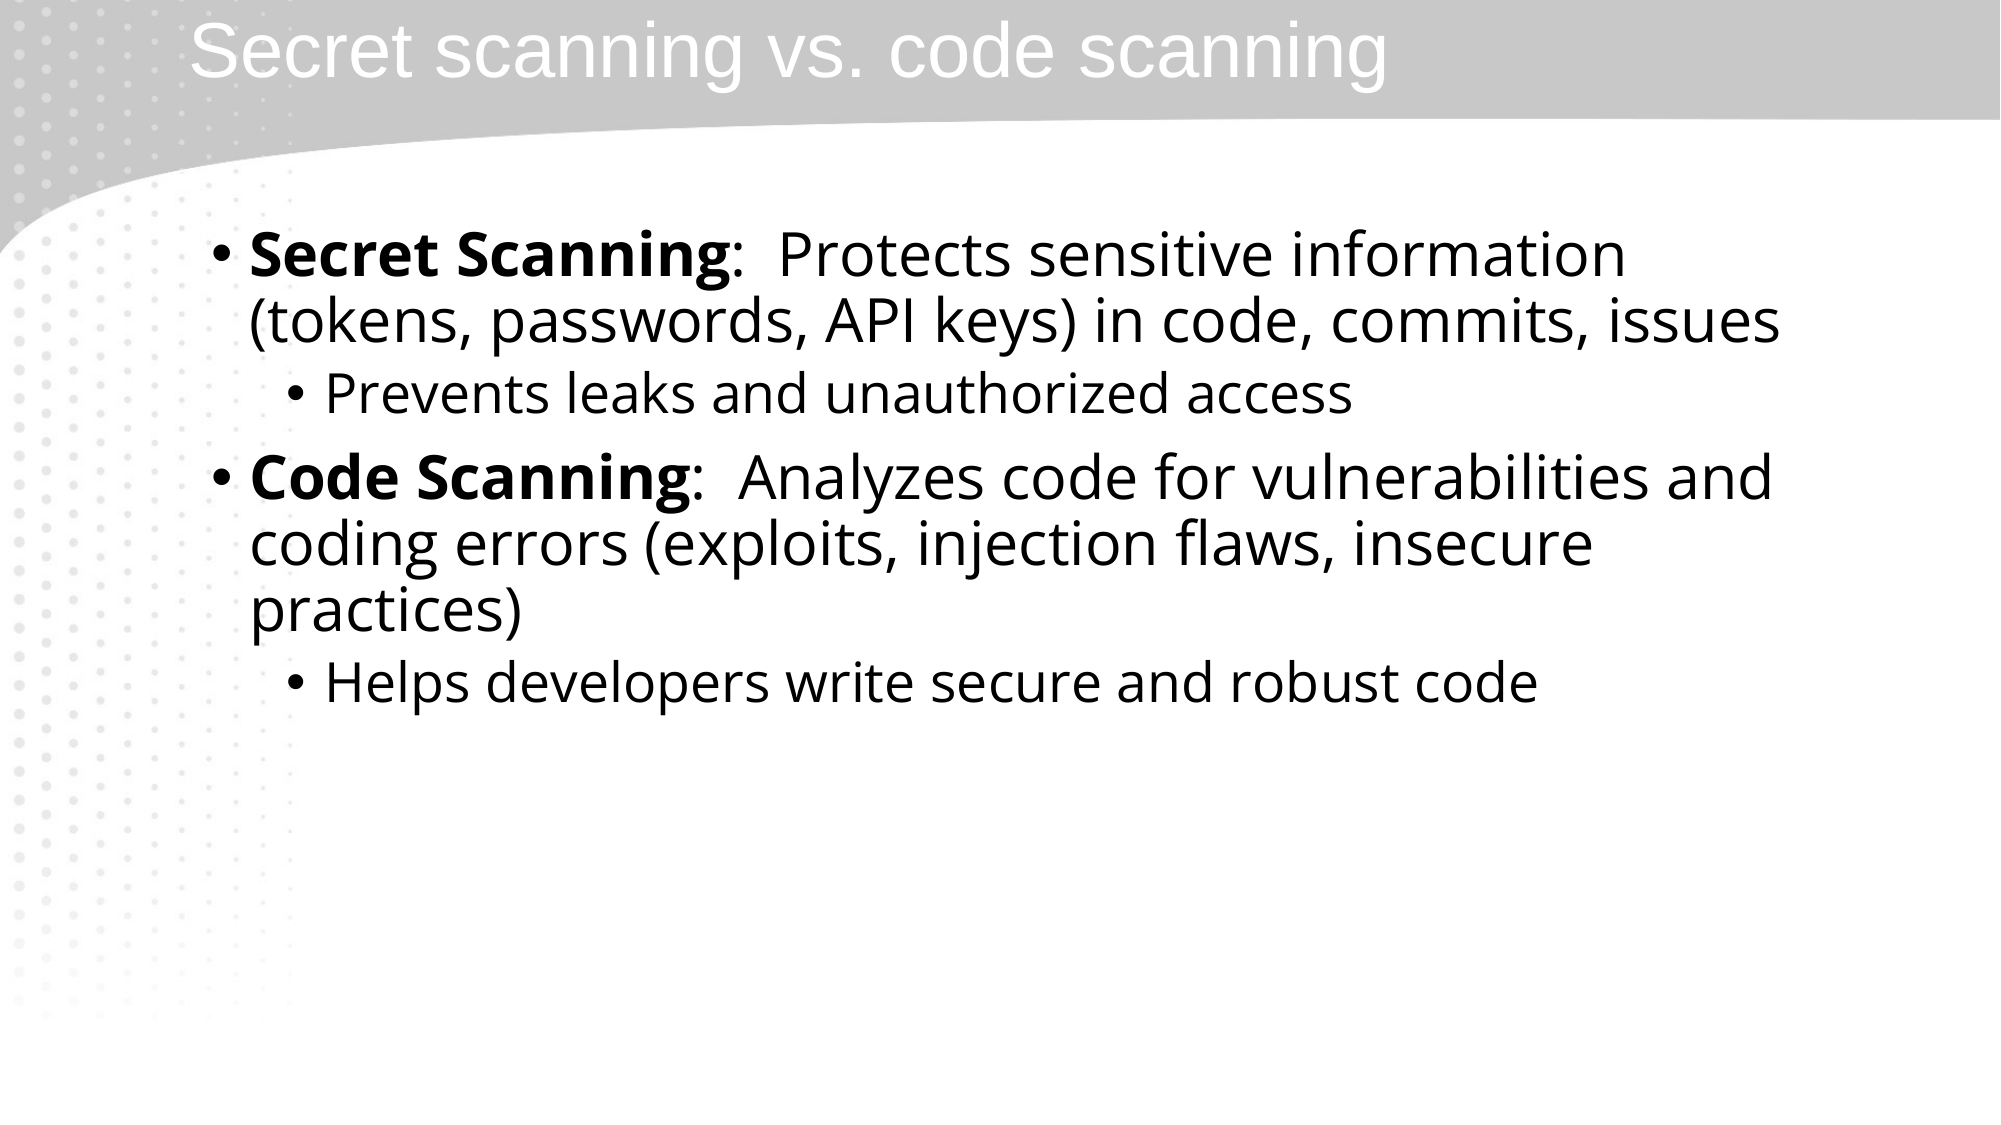

# Secret scanning vs. code scanning
Secret Scanning: ️ Protects sensitive information (tokens, passwords, API keys) in code, commits, issues
Prevents leaks and unauthorized access
Code Scanning:  Analyzes code for vulnerabilities and coding errors (exploits, injection flaws, insecure practices)
Helps developers write secure and robust code